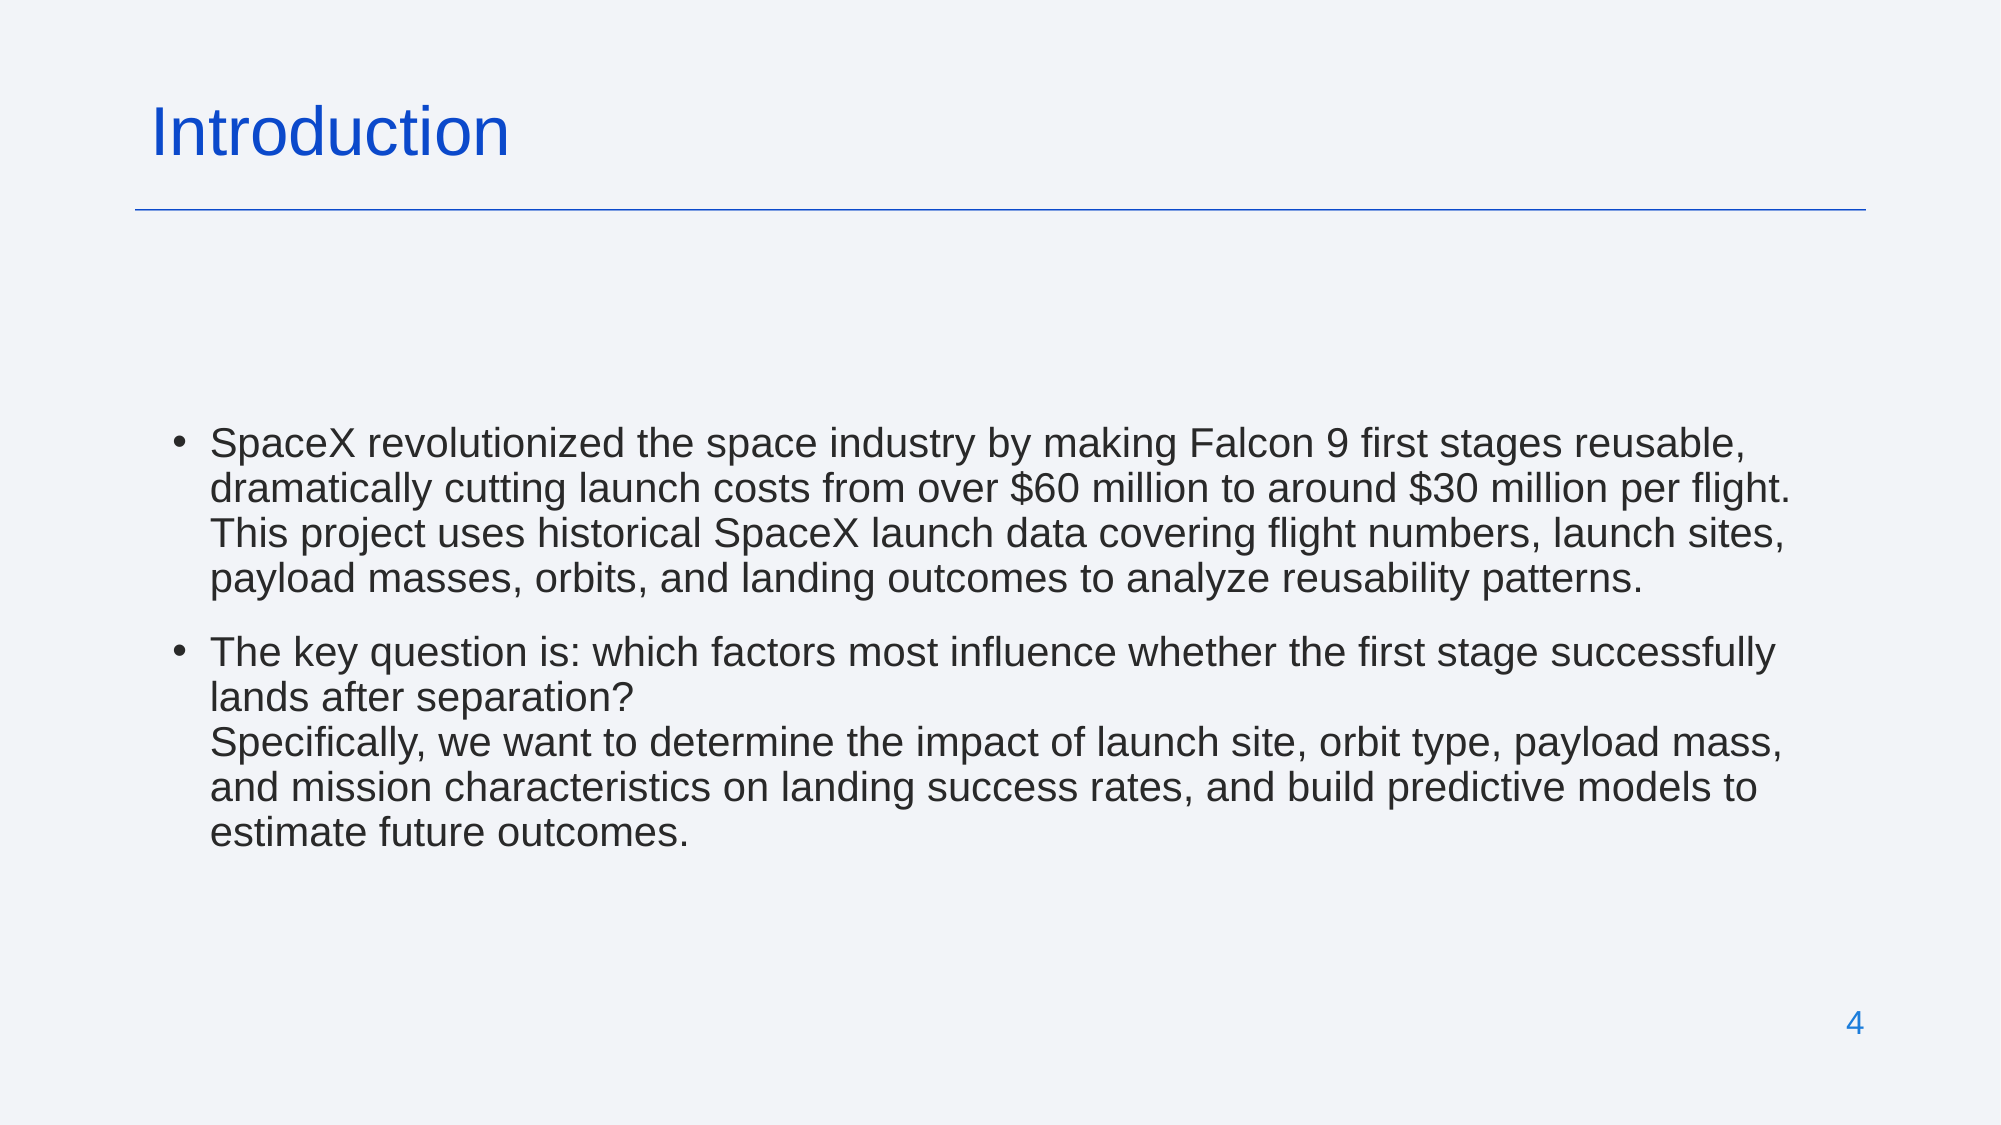

Introduction
SpaceX revolutionized the space industry by making Falcon 9 first stages reusable, dramatically cutting launch costs from over $60 million to around $30 million per flight. 
This project uses historical SpaceX launch data covering flight numbers, launch sites, payload masses, orbits, and landing outcomes to analyze reusability patterns.
The key question is: which factors most influence whether the first stage successfully lands after separation? 
Specifically, we want to determine the impact of launch site, orbit type, payload mass, and mission characteristics on landing success rates, and build predictive models to estimate future outcomes.
4